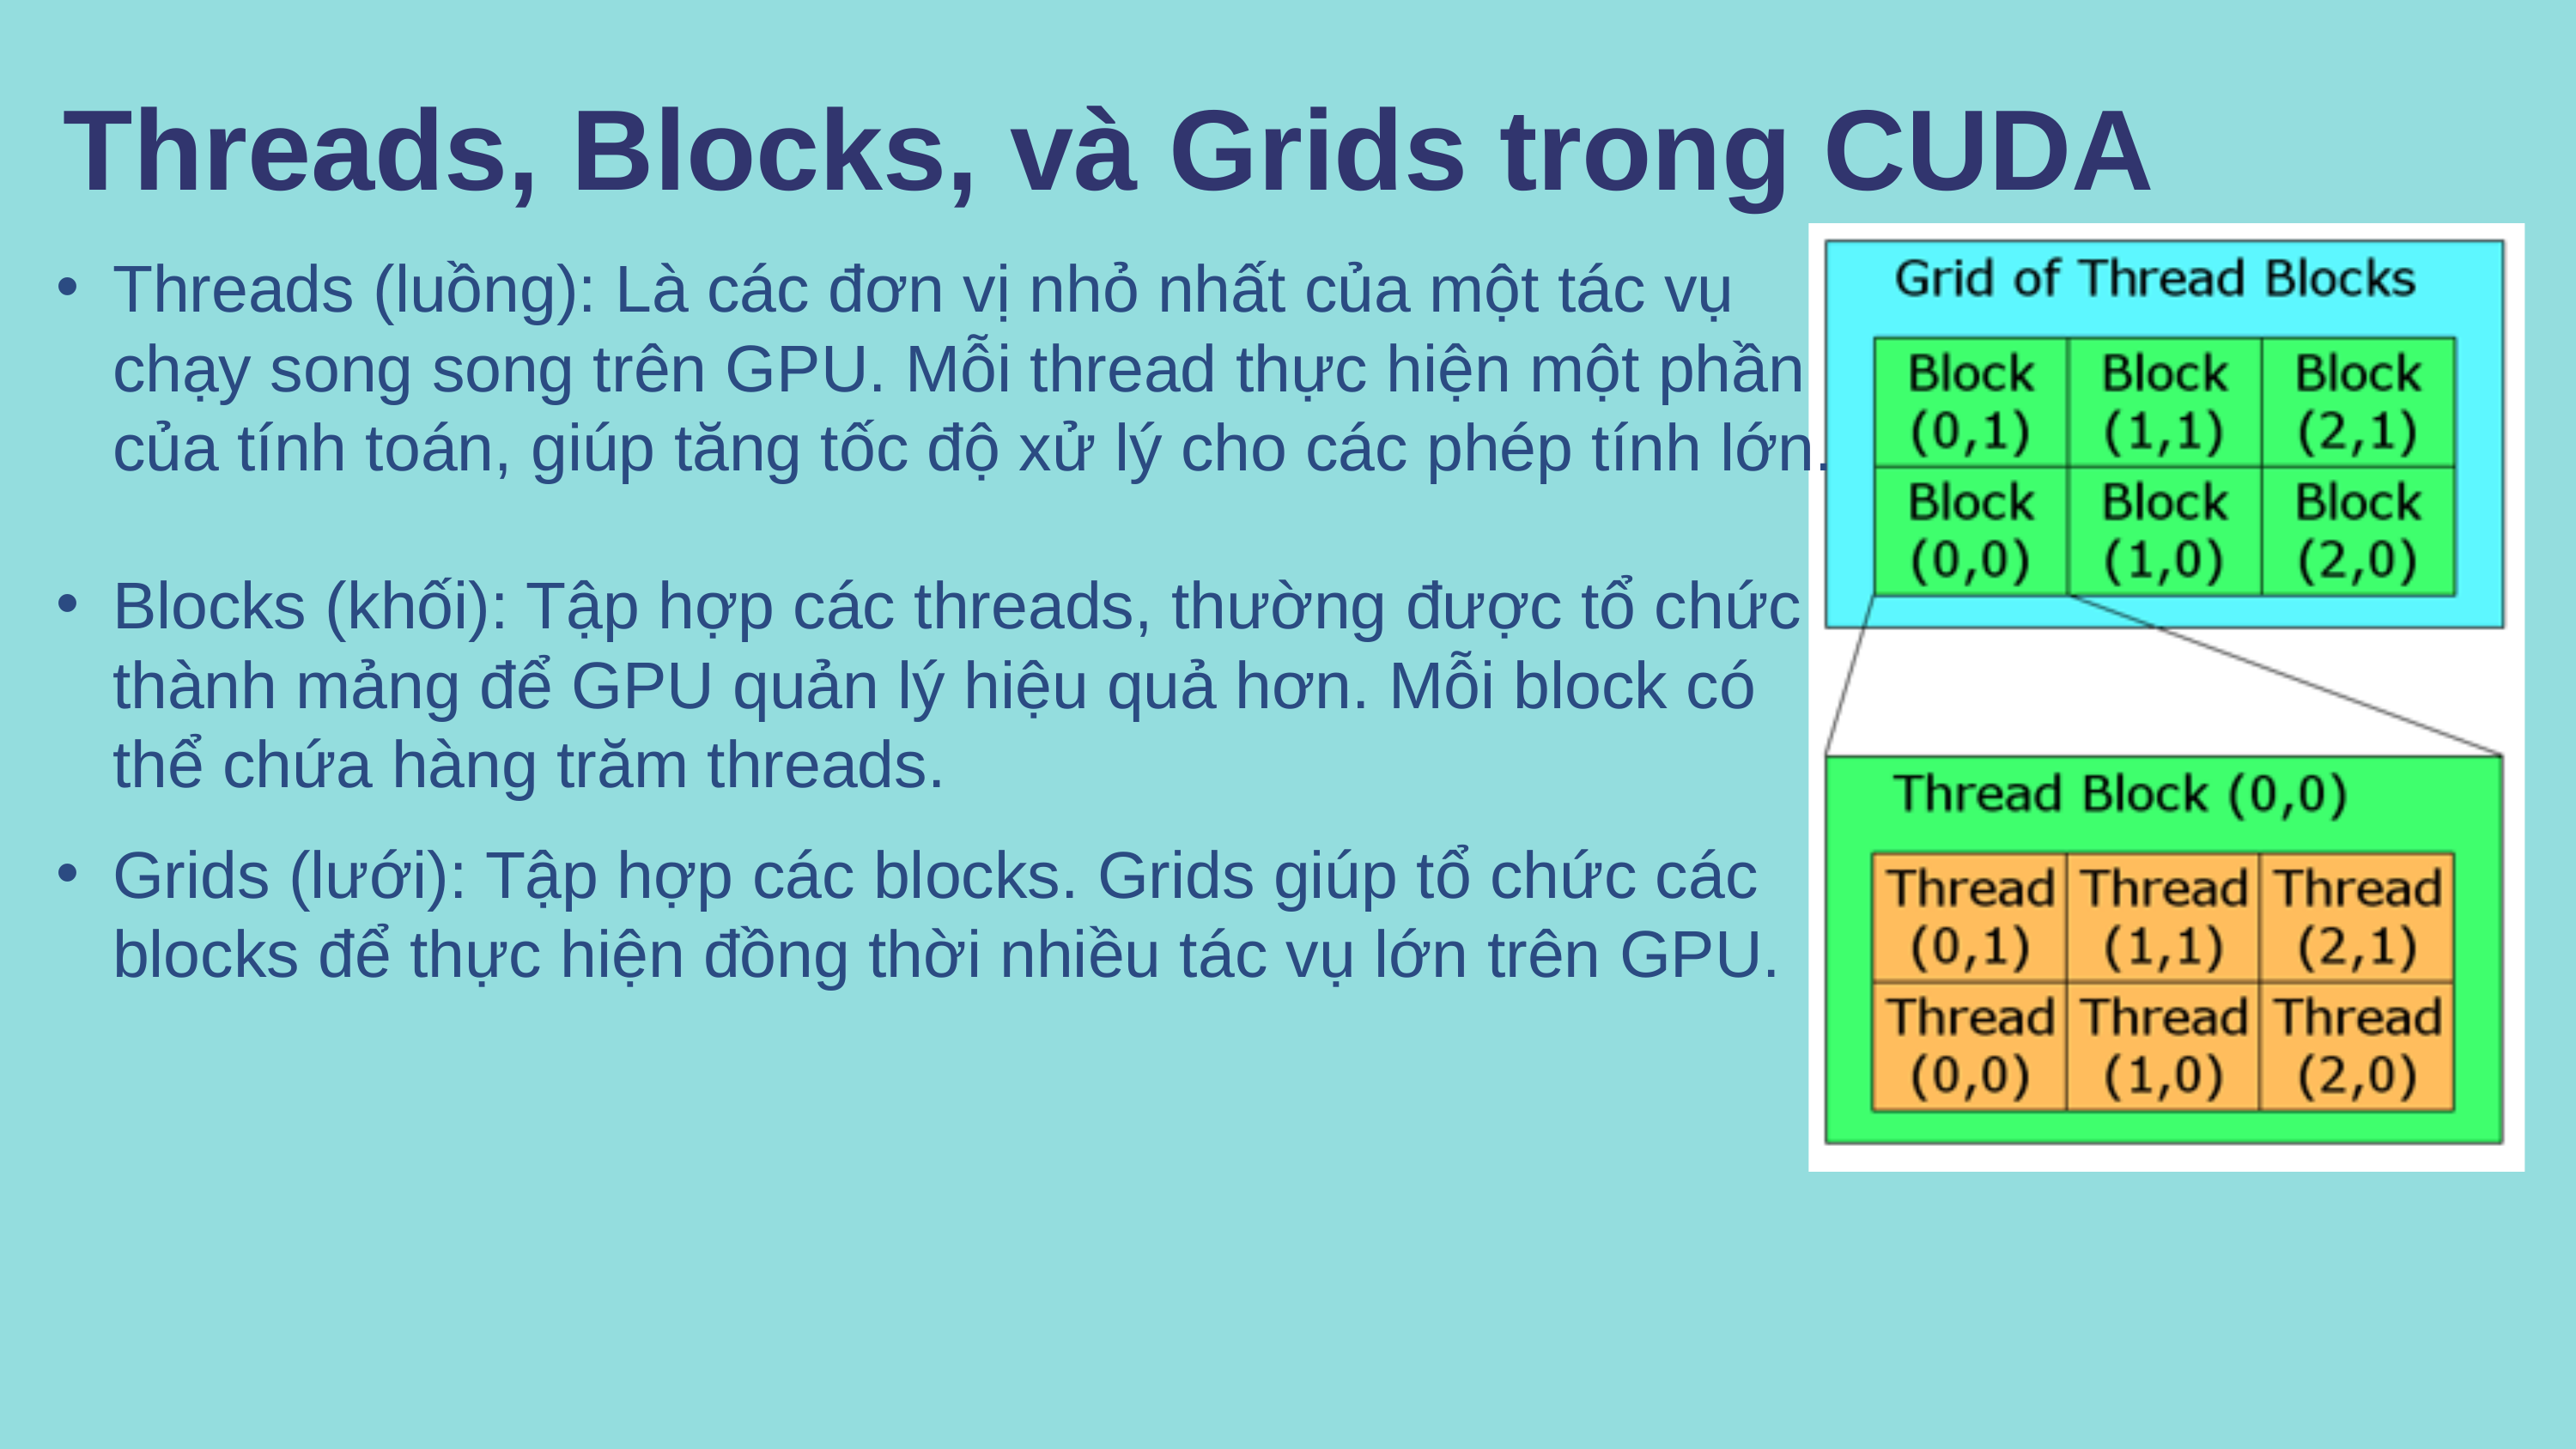

Threads, Blocks, và Grids trong CUDA

Threads (luồng): Là các đơn vị nhỏ nhất của một tác vụ chạy song song trên GPU. Mỗi thread thực hiện một phần của tính toán, giúp tăng tốc độ xử lý cho các phép tính lớn.
Blocks (khối): Tập hợp các threads, thường được tổ chức thành mảng để GPU quản lý hiệu quả hơn. Mỗi block có thể chứa hàng trăm threads.
Grids (lưới): Tập hợp các blocks. Grids giúp tổ chức các blocks để thực hiện đồng thời nhiều tác vụ lớn trên GPU.